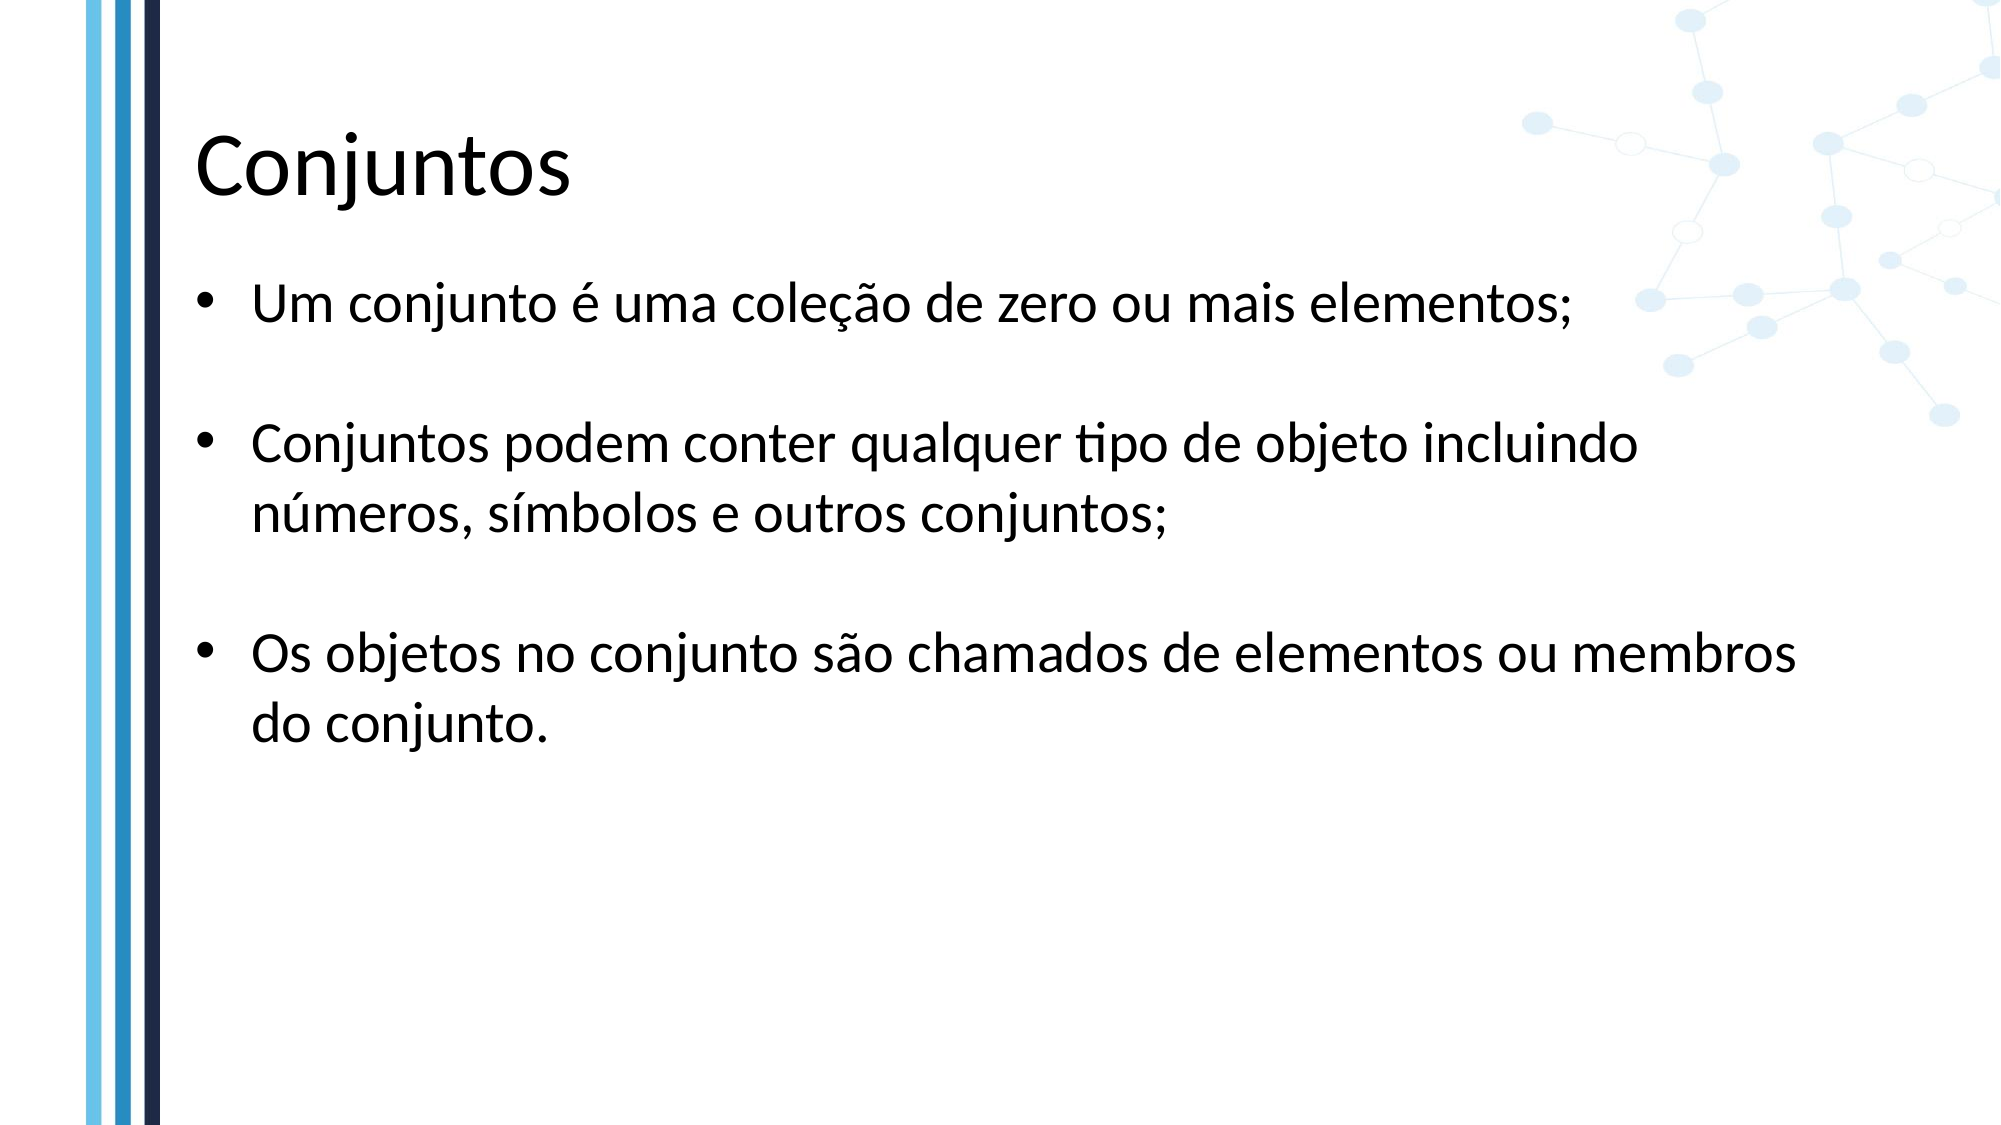

# Conjuntos
Um conjunto é uma coleção de zero ou mais elementos;

Conjuntos podem conter qualquer tipo de objeto incluindo números, símbolos e outros conjuntos;

Os objetos no conjunto são chamados de elementos ou membros do conjunto.